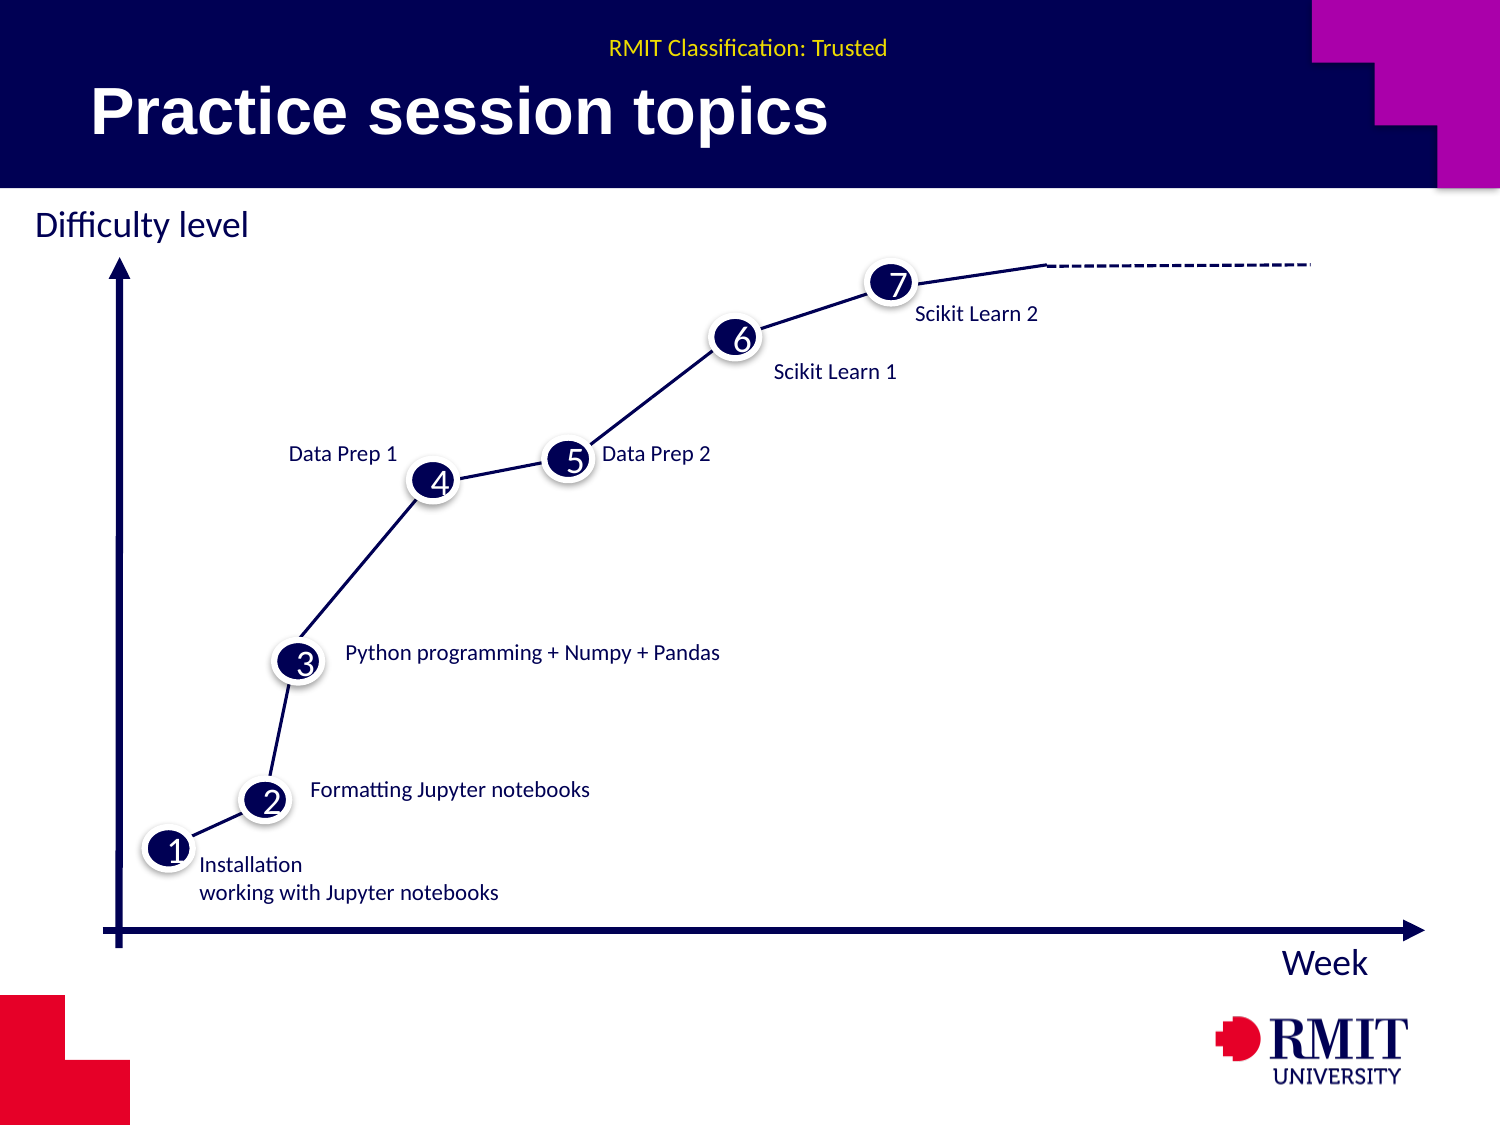

# Practice session topics
Difficulty level
7
Scikit Learn 2
6
Scikit Learn 1
Data Prep 1
Data Prep 2
5
4
Python programming + Numpy + Pandas
3
Formatting Jupyter notebooks
2
1
Installation
working with Jupyter notebooks
Week